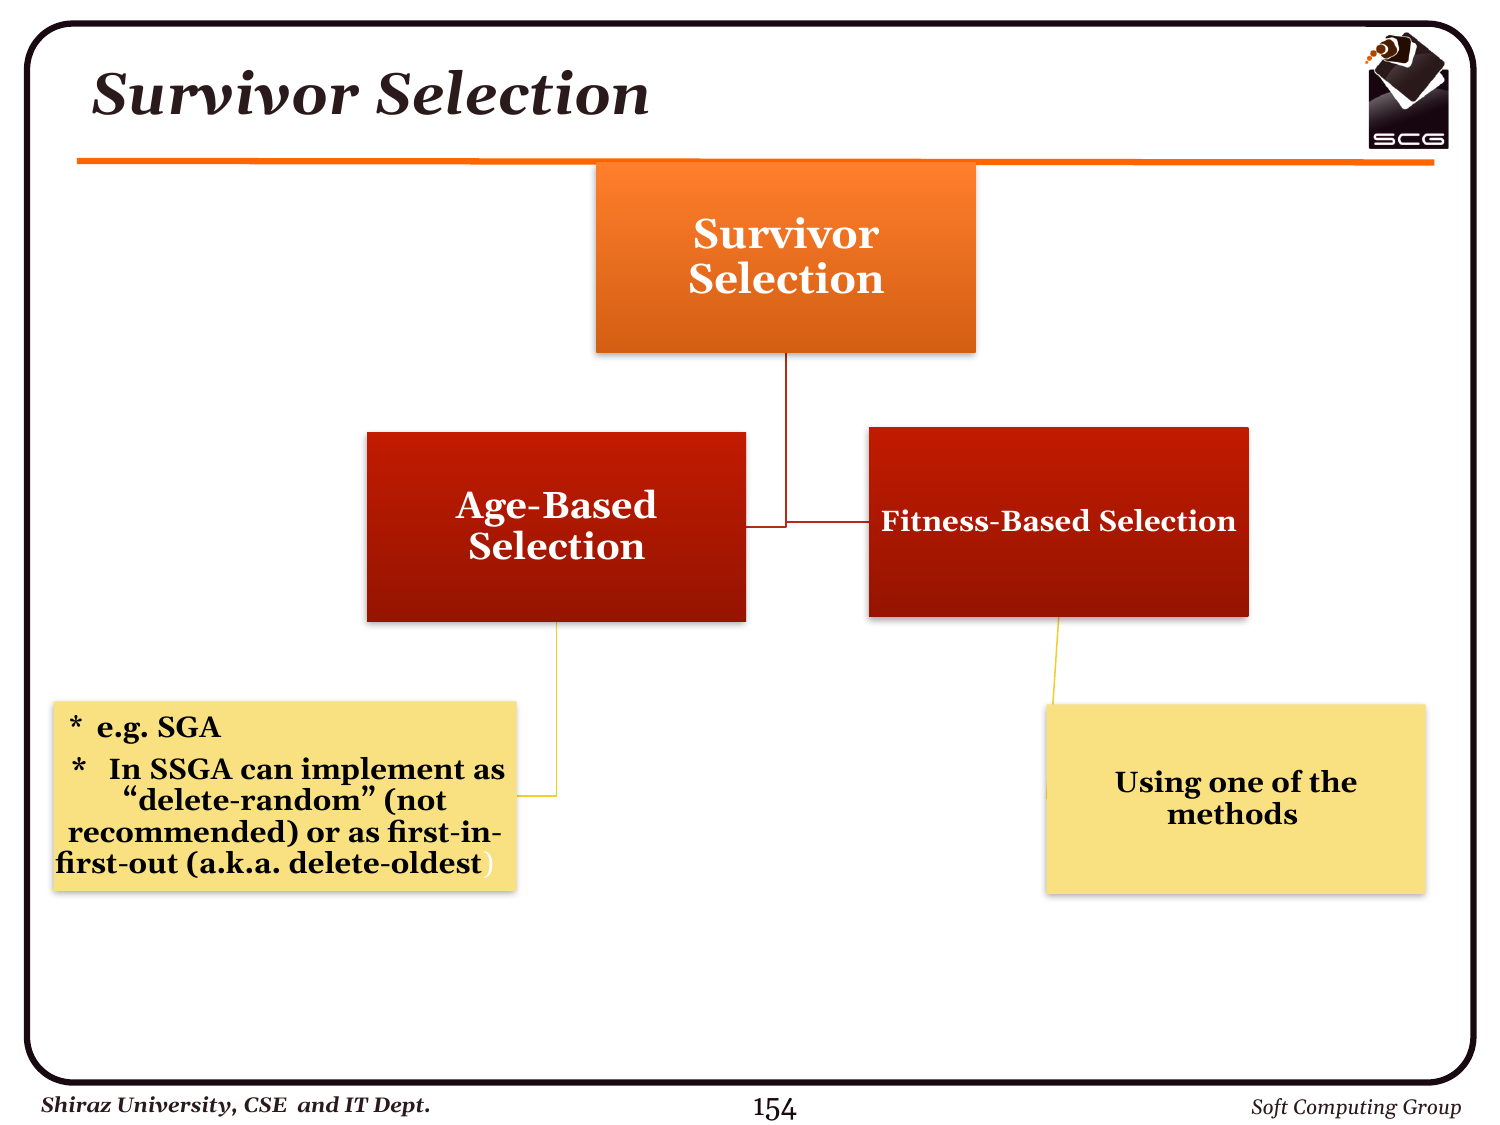

# Survivor Selection
Survivor Selection
Age-Based Selection
  *  e.g. SGA
 *   In SSGA can implement as “delete-random” (not recommended) or as first-in-first-out (a.k.a. delete-oldest)
Fitness-Based Selection
Using one of the methods
154